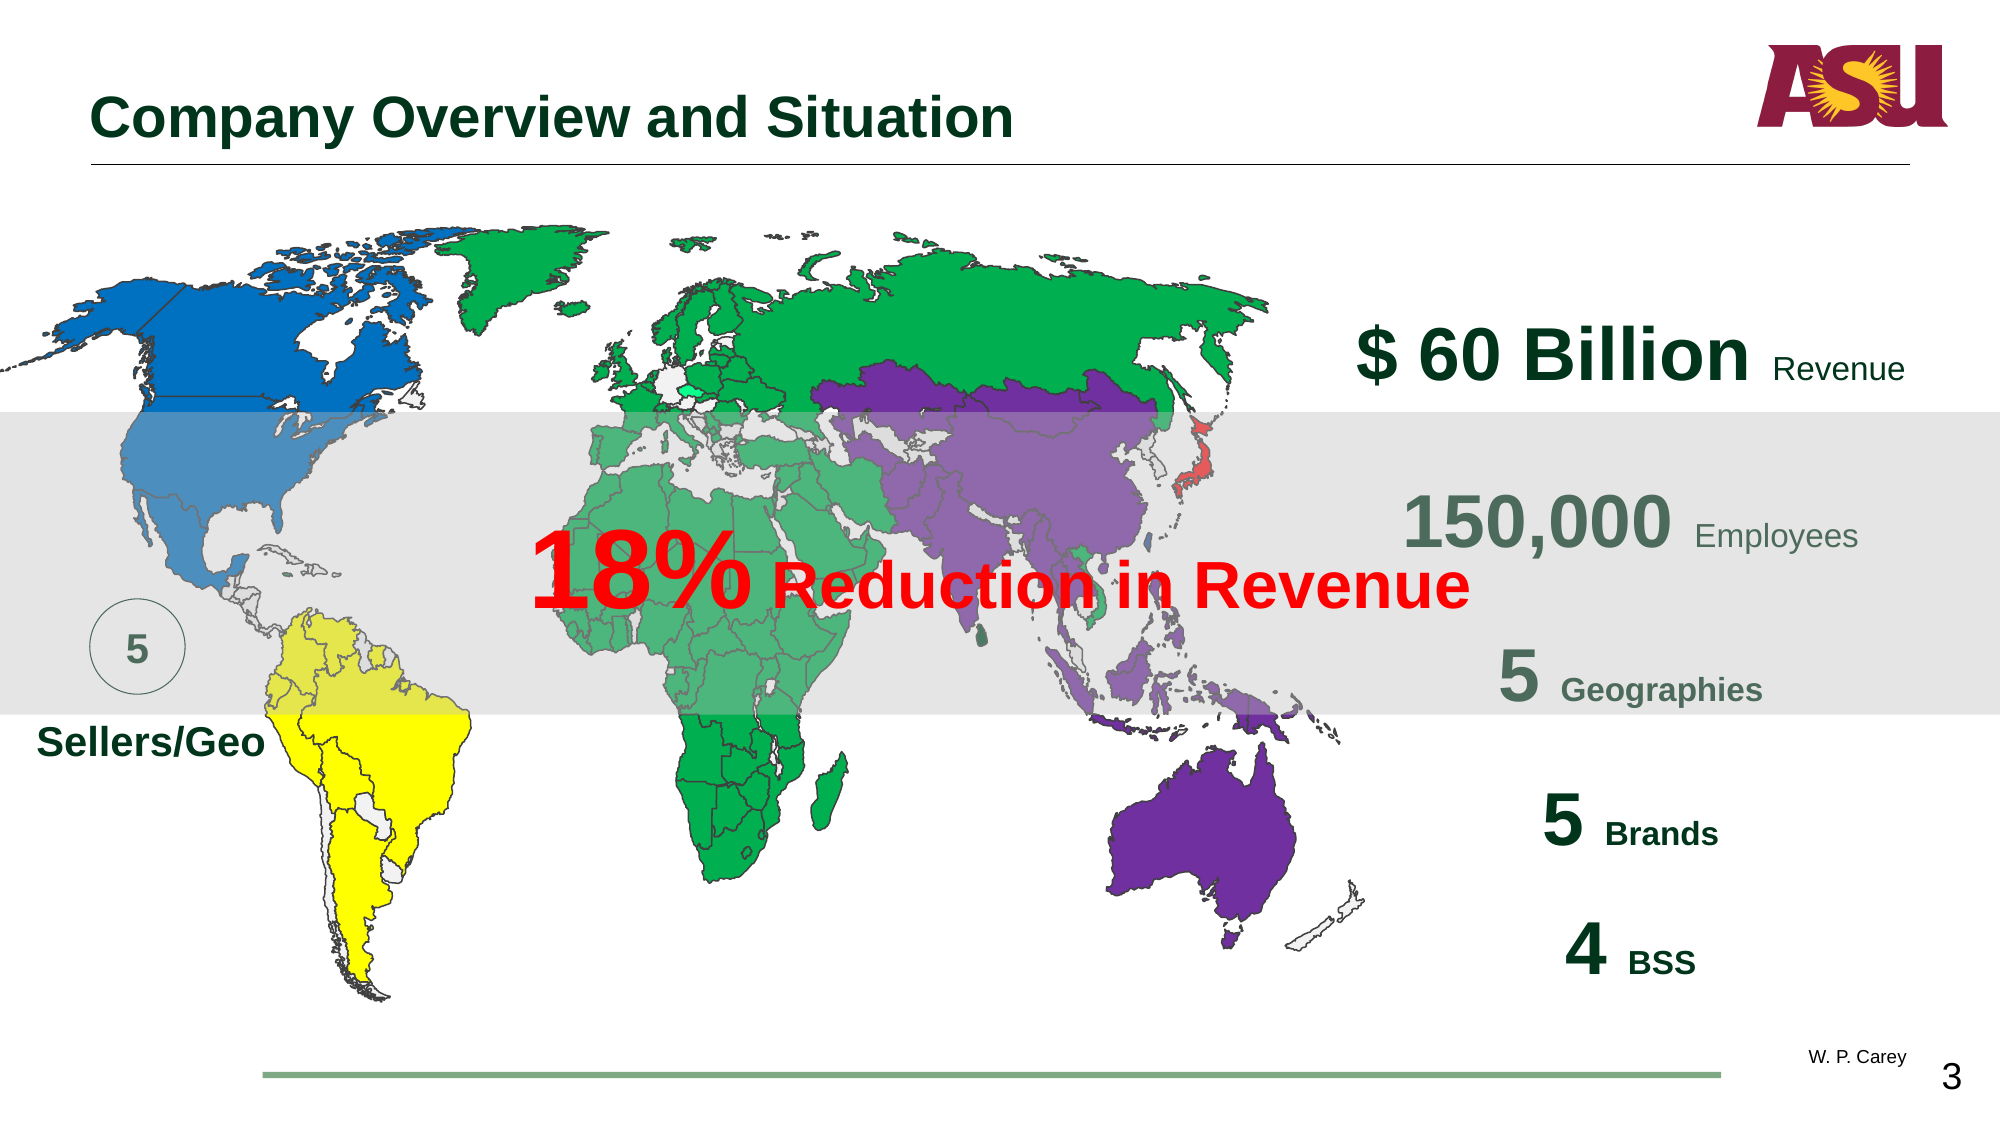

# Company Overview and Situation

$ 60 Billion Revenue
18% Reduction in Revenue
150,000 Employees
5 Geographies
5
Sellers/Geo
5 Brands
4 BSS
3